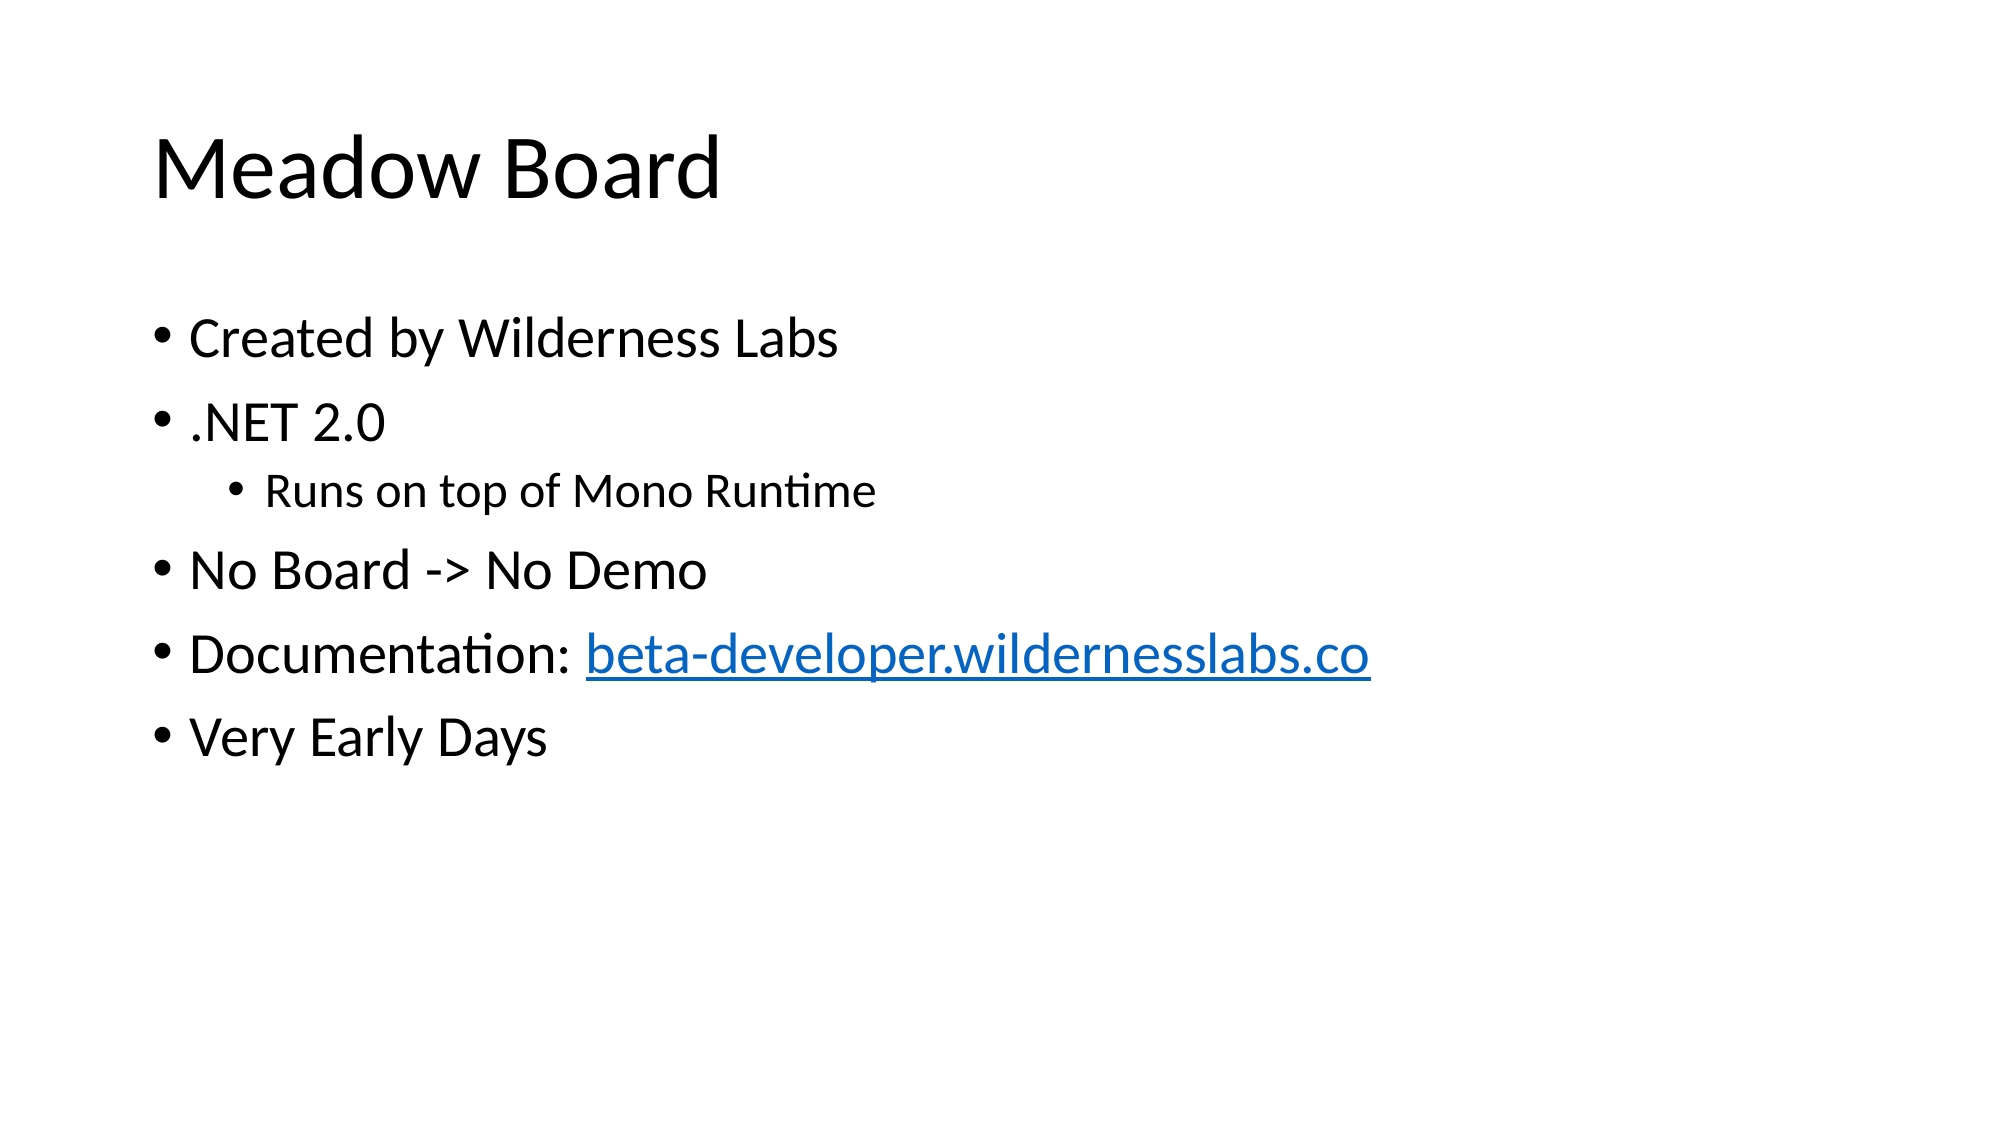

# Meadow Board
Created by Wilderness Labs
.NET 2.0
Runs on top of Mono Runtime
No Board -> No Demo
Documentation: beta-developer.wildernesslabs.co
Very Early Days